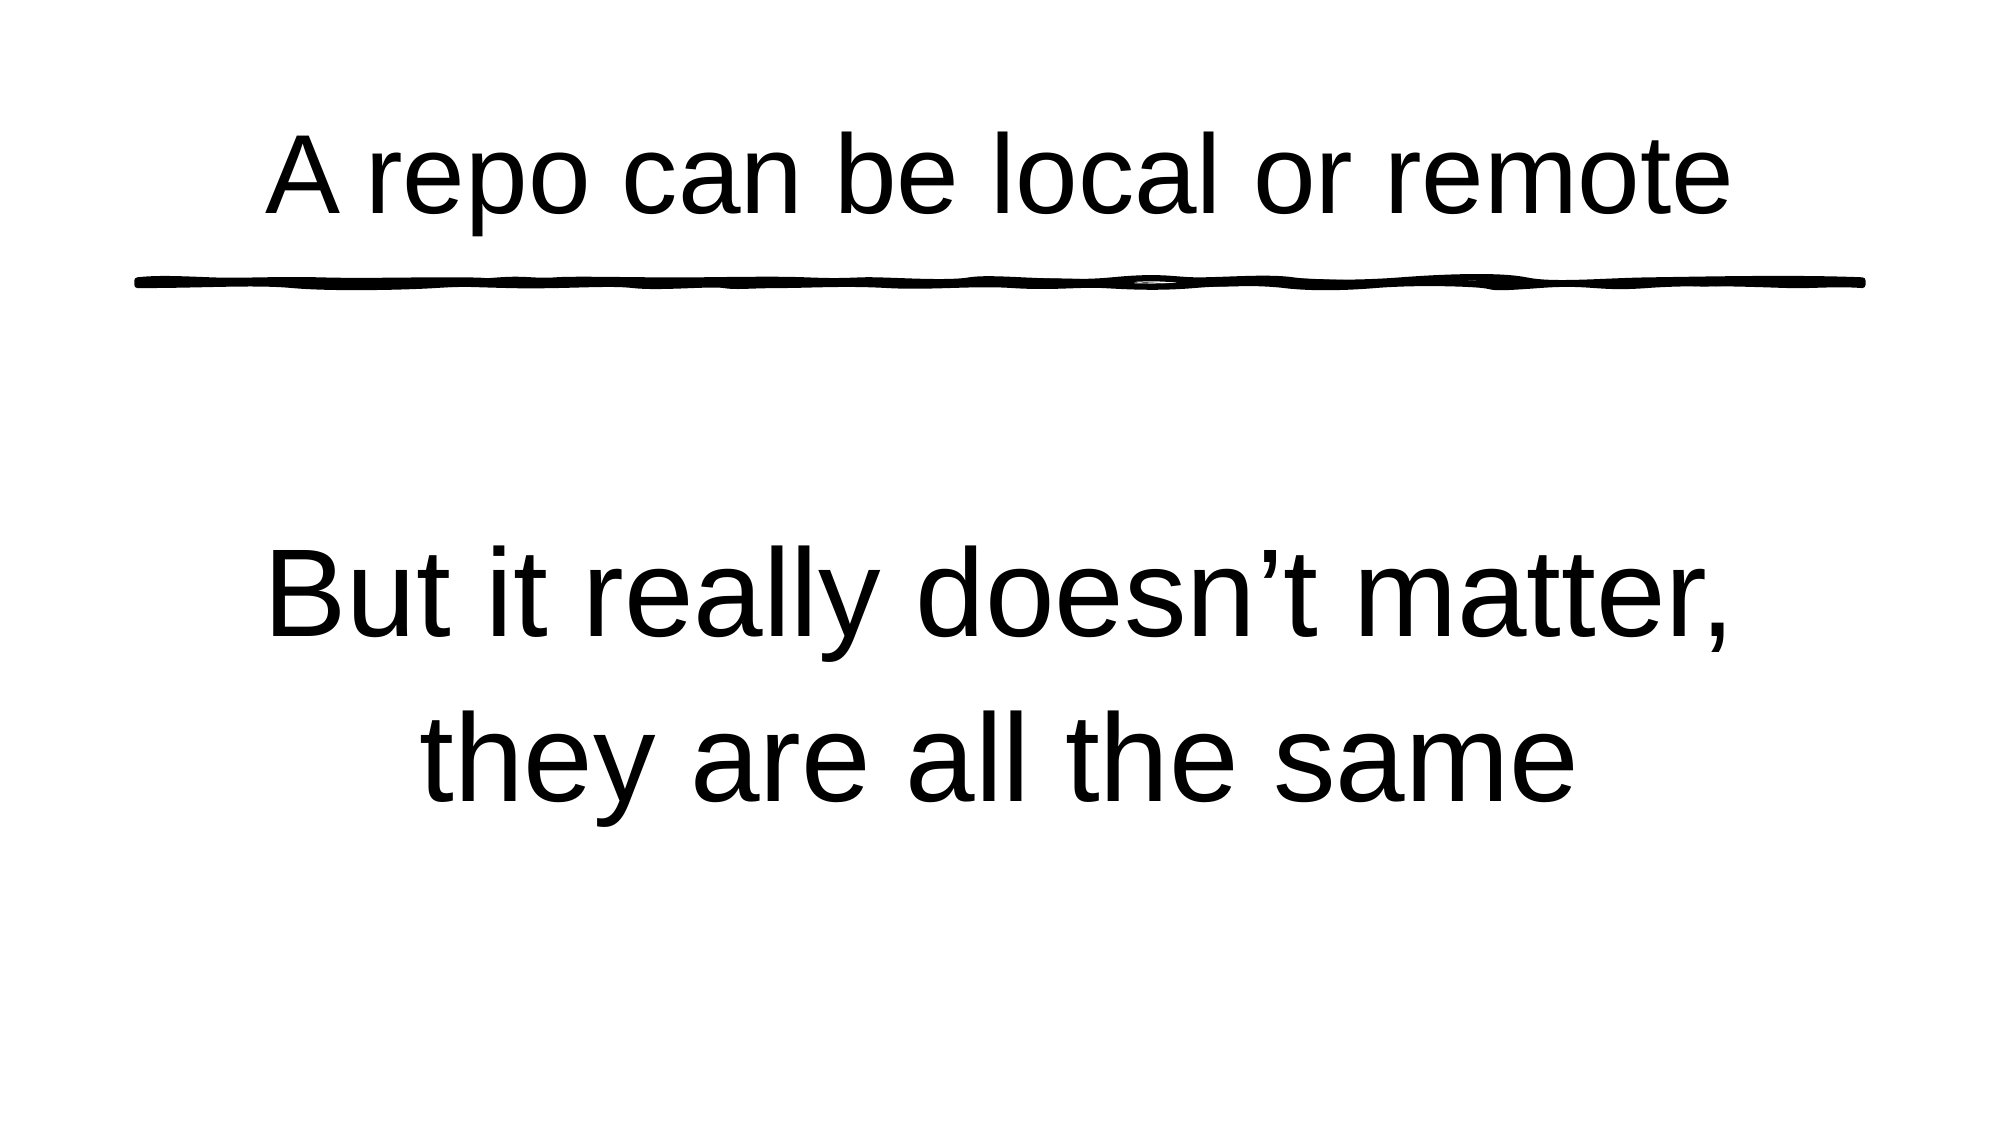

# A repo can be local or remote
But it really doesn’t matter, they are all the same